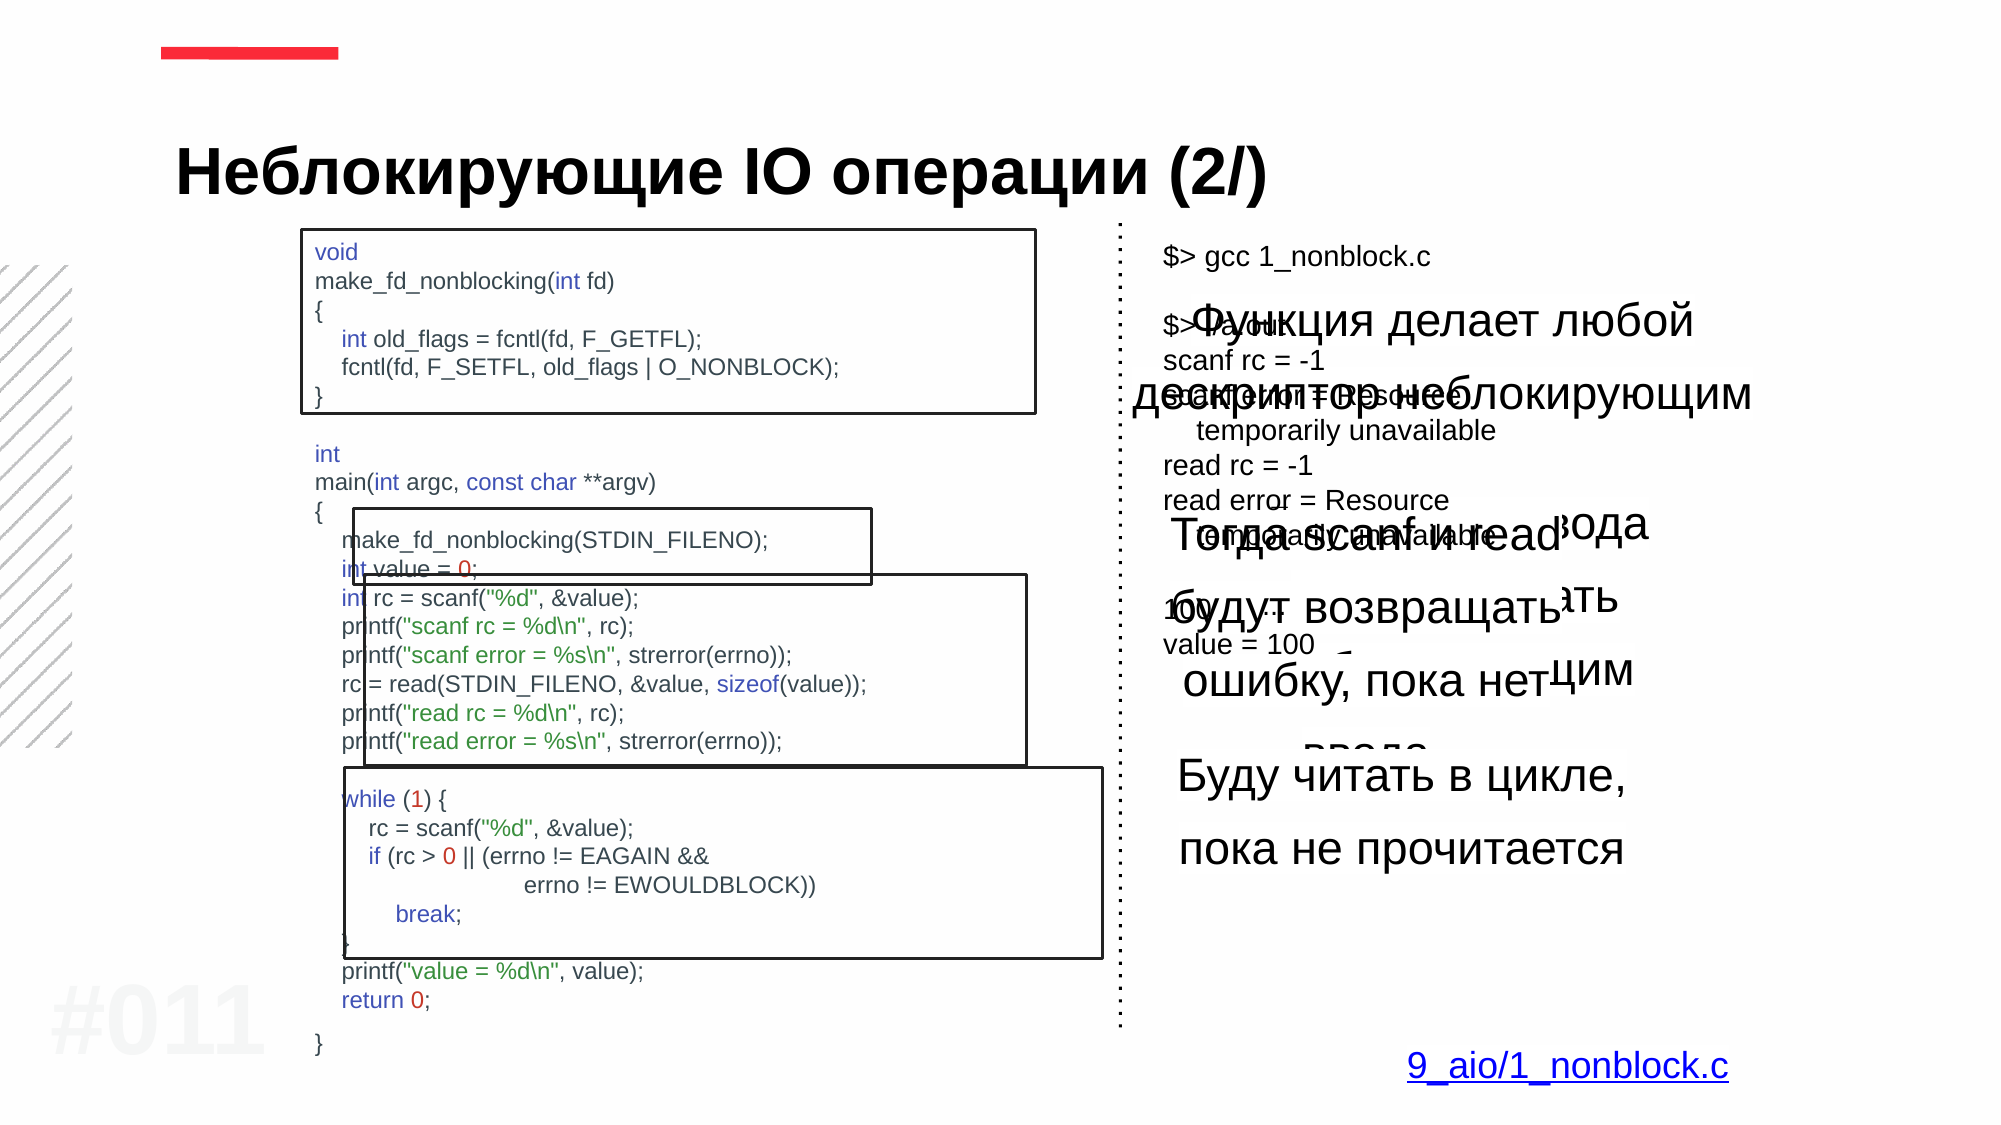

Неблокирующие IO операции (2/)
void
make_fd_nonblocking(int fd)
{
    int old_flags = fcntl(fd, F_GETFL);
    fcntl(fd, F_SETFL, old_flags | O_NONBLOCK);
}

int
main(int argc, const char **argv)
{
    make_fd_nonblocking(STDIN_FILENO);
    int value = 0;
    int rc = scanf("%d", &value);
    printf("scanf rc = %d\n", rc);
    printf("scanf error = %s\n", strerror(errno));
    rc = read(STDIN_FILENO, &value, sizeof(value));
    printf("read rc = %d\n", rc);
    printf("read error = %s\n", strerror(errno));

    while (1) {
        rc = scanf("%d", &value);
        if (rc > 0 || (errno != EAGAIN &&
                               errno != EWOULDBLOCK))
            break;
    }
    printf("value = %d\n", value);
    return 0;
}
$> gcc 1_nonblock.c

$> ./a.out
scanf rc = -1
scanf error = Resource
    temporarily unavailable
read rc = -1
read error = Resource
    temporarily unavailable

            ...

Функция делает любой дескриптор неблокирующим
Даже поток ввода можно сделать неблокирующим
Тогда scanf и read будут возвращать ошибку, пока нет ввода

100
value = 100
Буду читать в цикле, пока не прочитается

#011
9_aio/1_nonblock.c